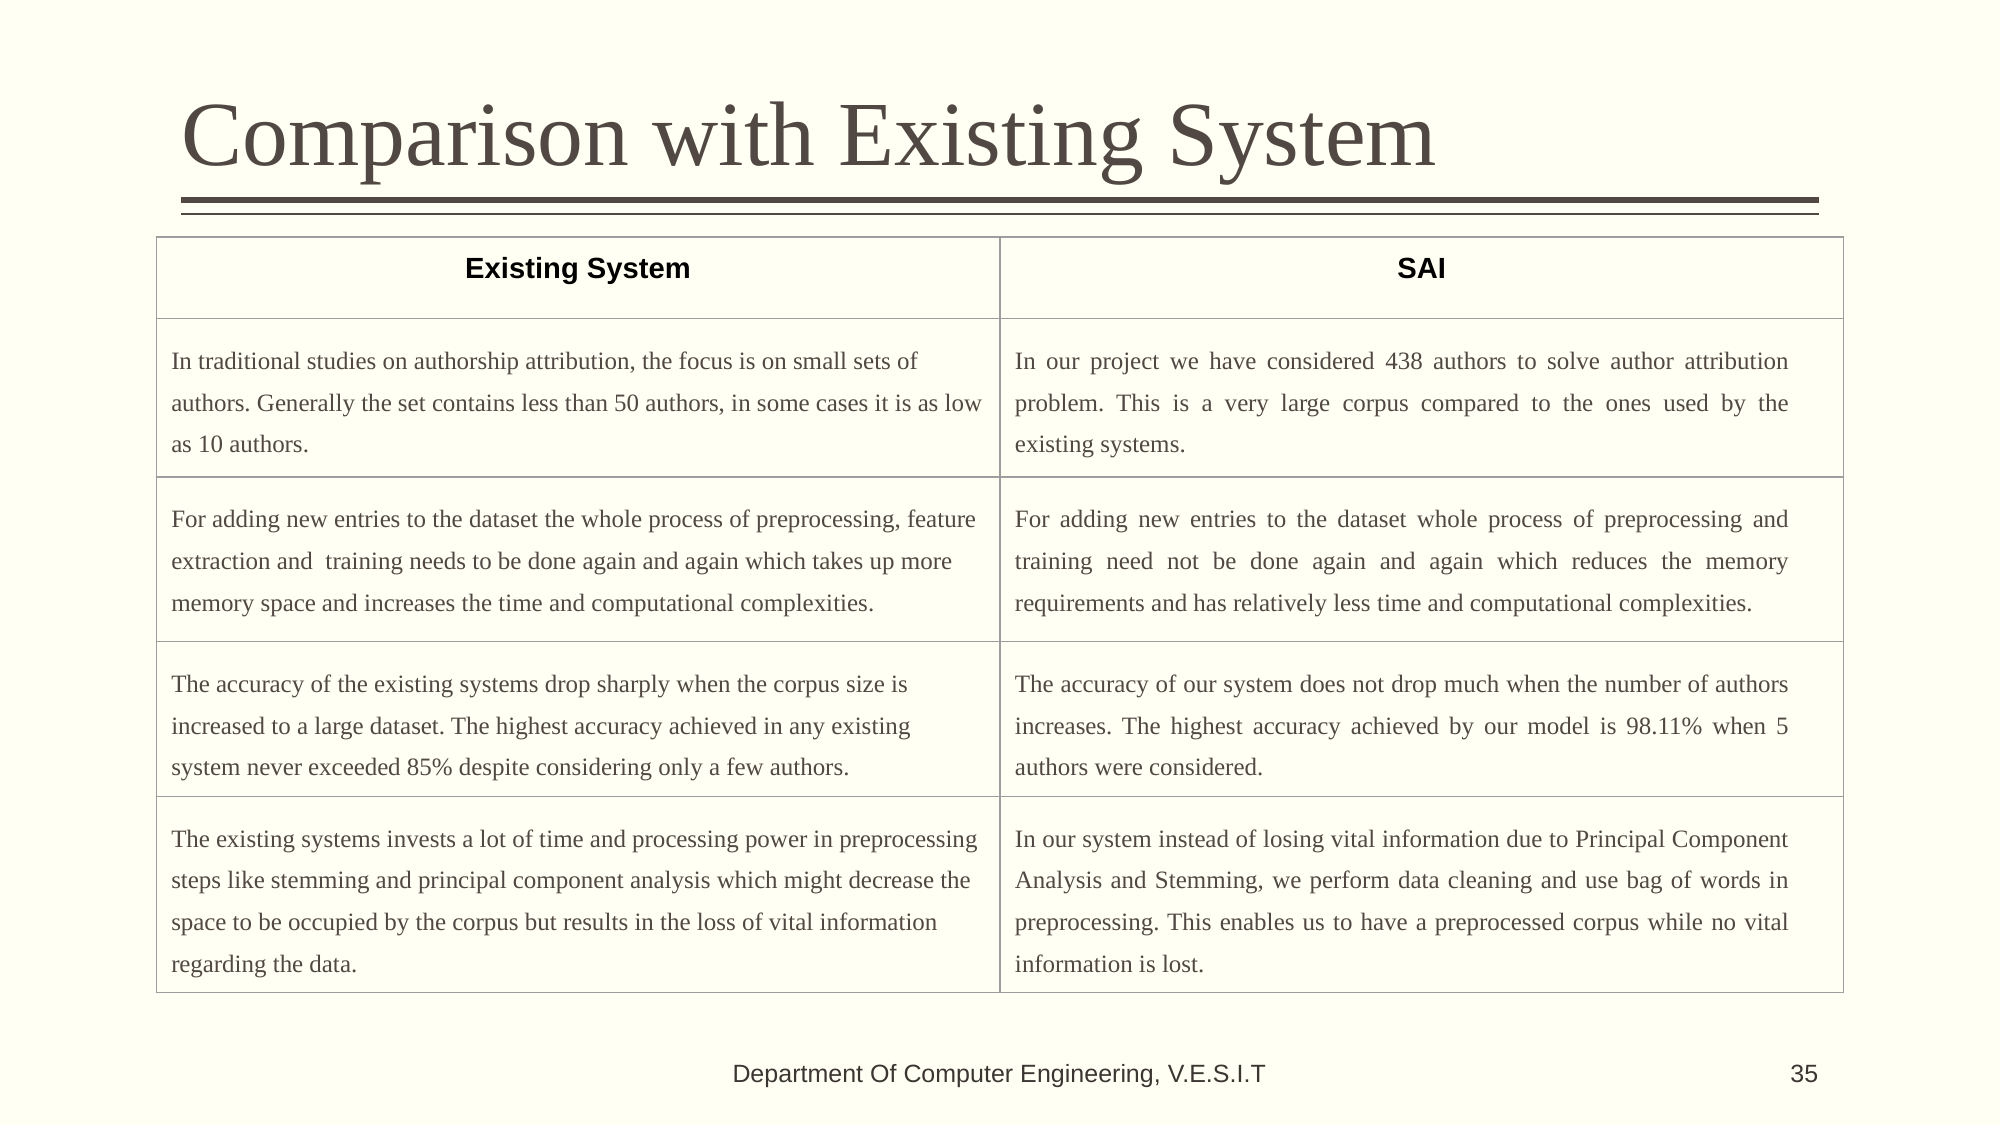

# Comparison with Existing System
| Existing System | SAI |
| --- | --- |
| In traditional studies on authorship attribution, the focus is on small sets of authors. Generally the set contains less than 50 authors, in some cases it is as low as 10 authors. | In our project we have considered 438 authors to solve author attribution problem. This is a very large corpus compared to the ones used by the existing systems. |
| For adding new entries to the dataset the whole process of preprocessing, feature extraction and training needs to be done again and again which takes up more memory space and increases the time and computational complexities. | For adding new entries to the dataset whole process of preprocessing and training need not be done again and again which reduces the memory requirements and has relatively less time and computational complexities. |
| The accuracy of the existing systems drop sharply when the corpus size is increased to a large dataset. The highest accuracy achieved in any existing system never exceeded 85% despite considering only a few authors. | The accuracy of our system does not drop much when the number of authors increases. The highest accuracy achieved by our model is 98.11% when 5 authors were considered. |
| The existing systems invests a lot of time and processing power in preprocessing steps like stemming and principal component analysis which might decrease the space to be occupied by the corpus but results in the loss of vital information regarding the data. | In our system instead of losing vital information due to Principal Component Analysis and Stemming, we perform data cleaning and use bag of words in preprocessing. This enables us to have a preprocessed corpus while no vital information is lost. |
Department Of Computer Engineering, V.E.S.I.T
35